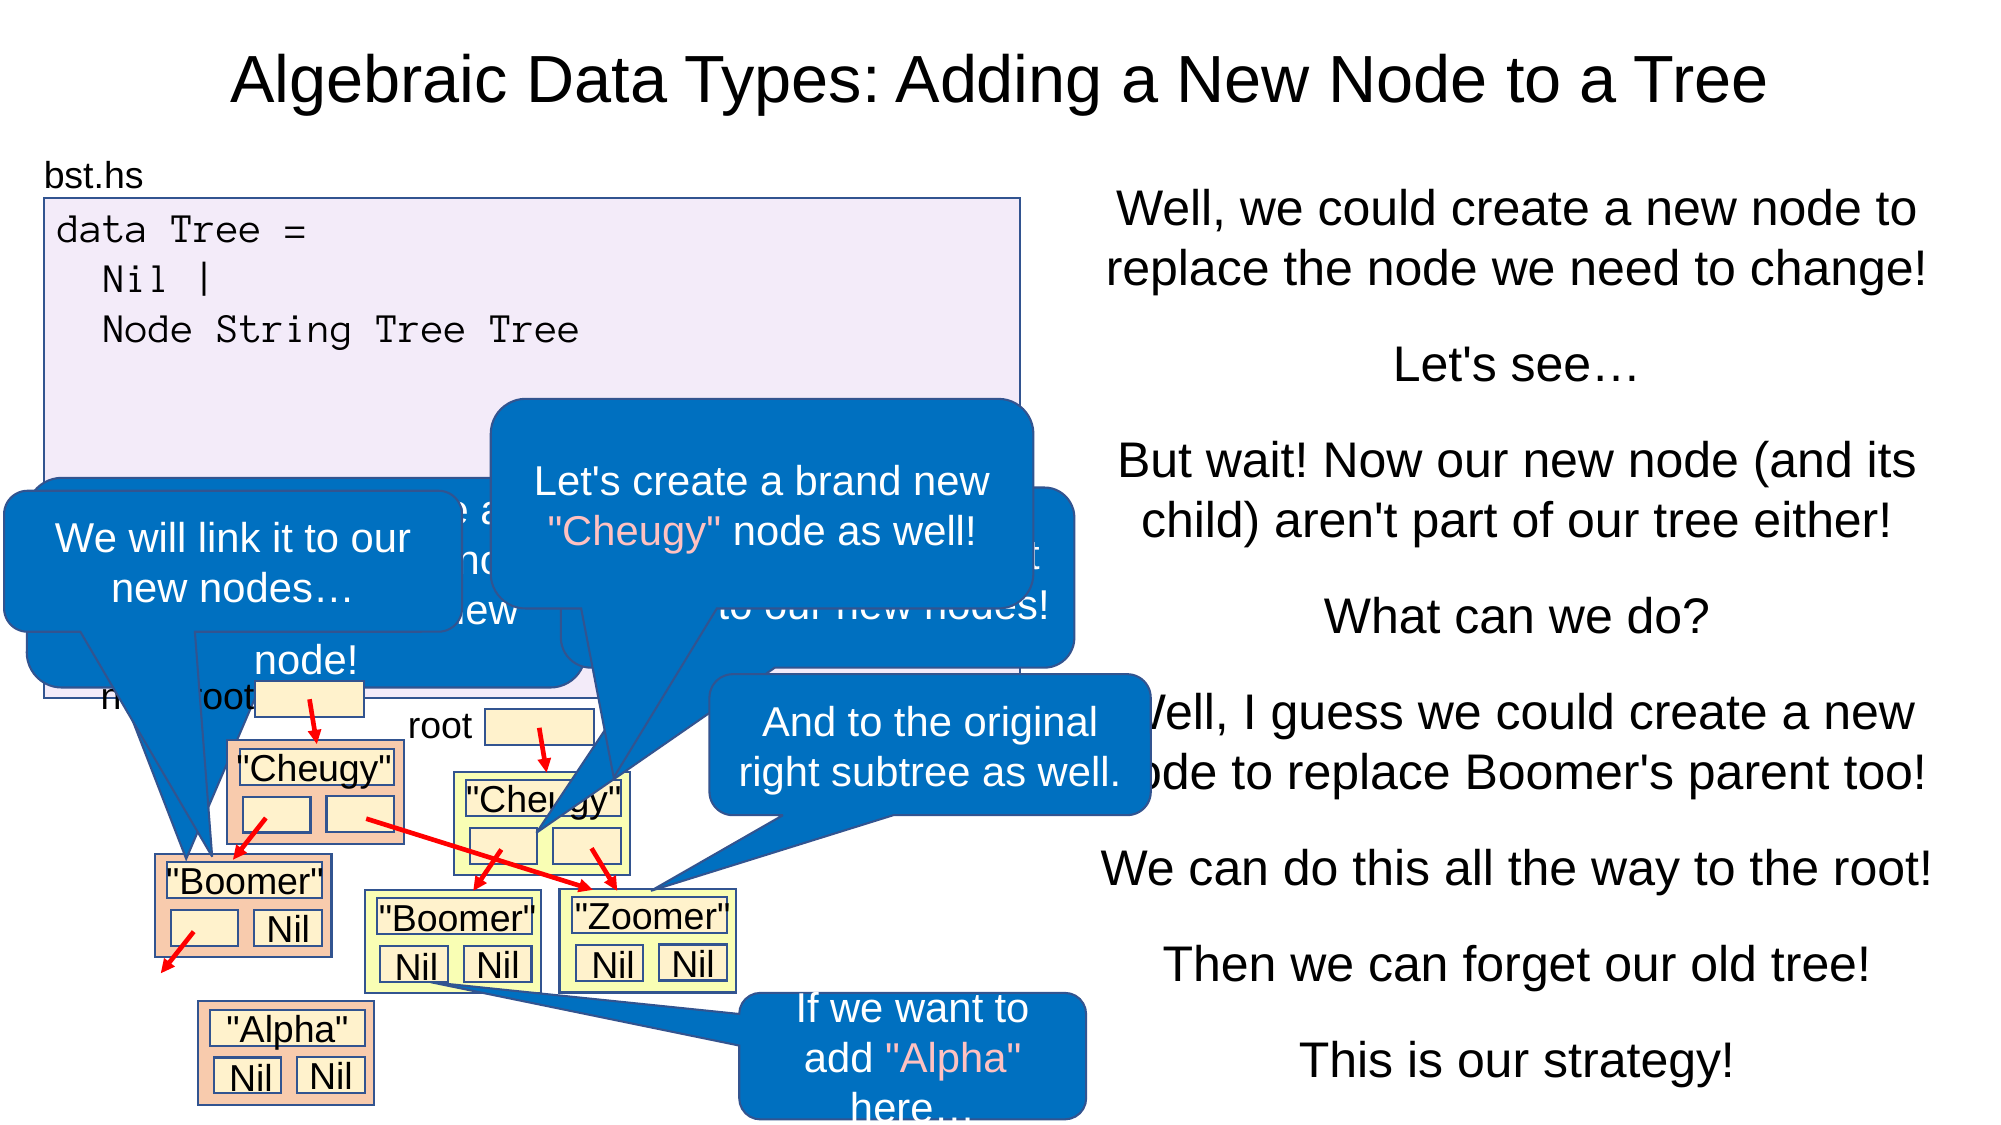

# Algebraic Data Types: Adding a New Node to a Tree
bst.hs

Well, we could create a new node to replace the node we need to change!
data Tree =
  Nil |
  Node String Tree Tree
Let's see…
Let's create a brand new "Cheugy" node as well!
But wait! Now our new node (and its child) aren't part of our tree either!
Instead, let's create a brand new "Boomer" node that's linked to our new node!
Our original tree doesn't link up to our new nodes!
We will link it to our new nodes…
What can we do?

new_root

Well, I guess we could create a new node to replace Boomer's parent too!
And to the original right subtree as well.
root

"Cheugy"

"Zoomer"

Nil
Nil

"Boomer"

Nil

"Cheugy"

We can do this all the way to the root!
"Boomer"

Nil

"Zoomer"

Nil

Nil
Then we can forget our old tree!
Nil
If we want to add "Alpha" here…
"Alpha"

Nil
Nil

This is our strategy!